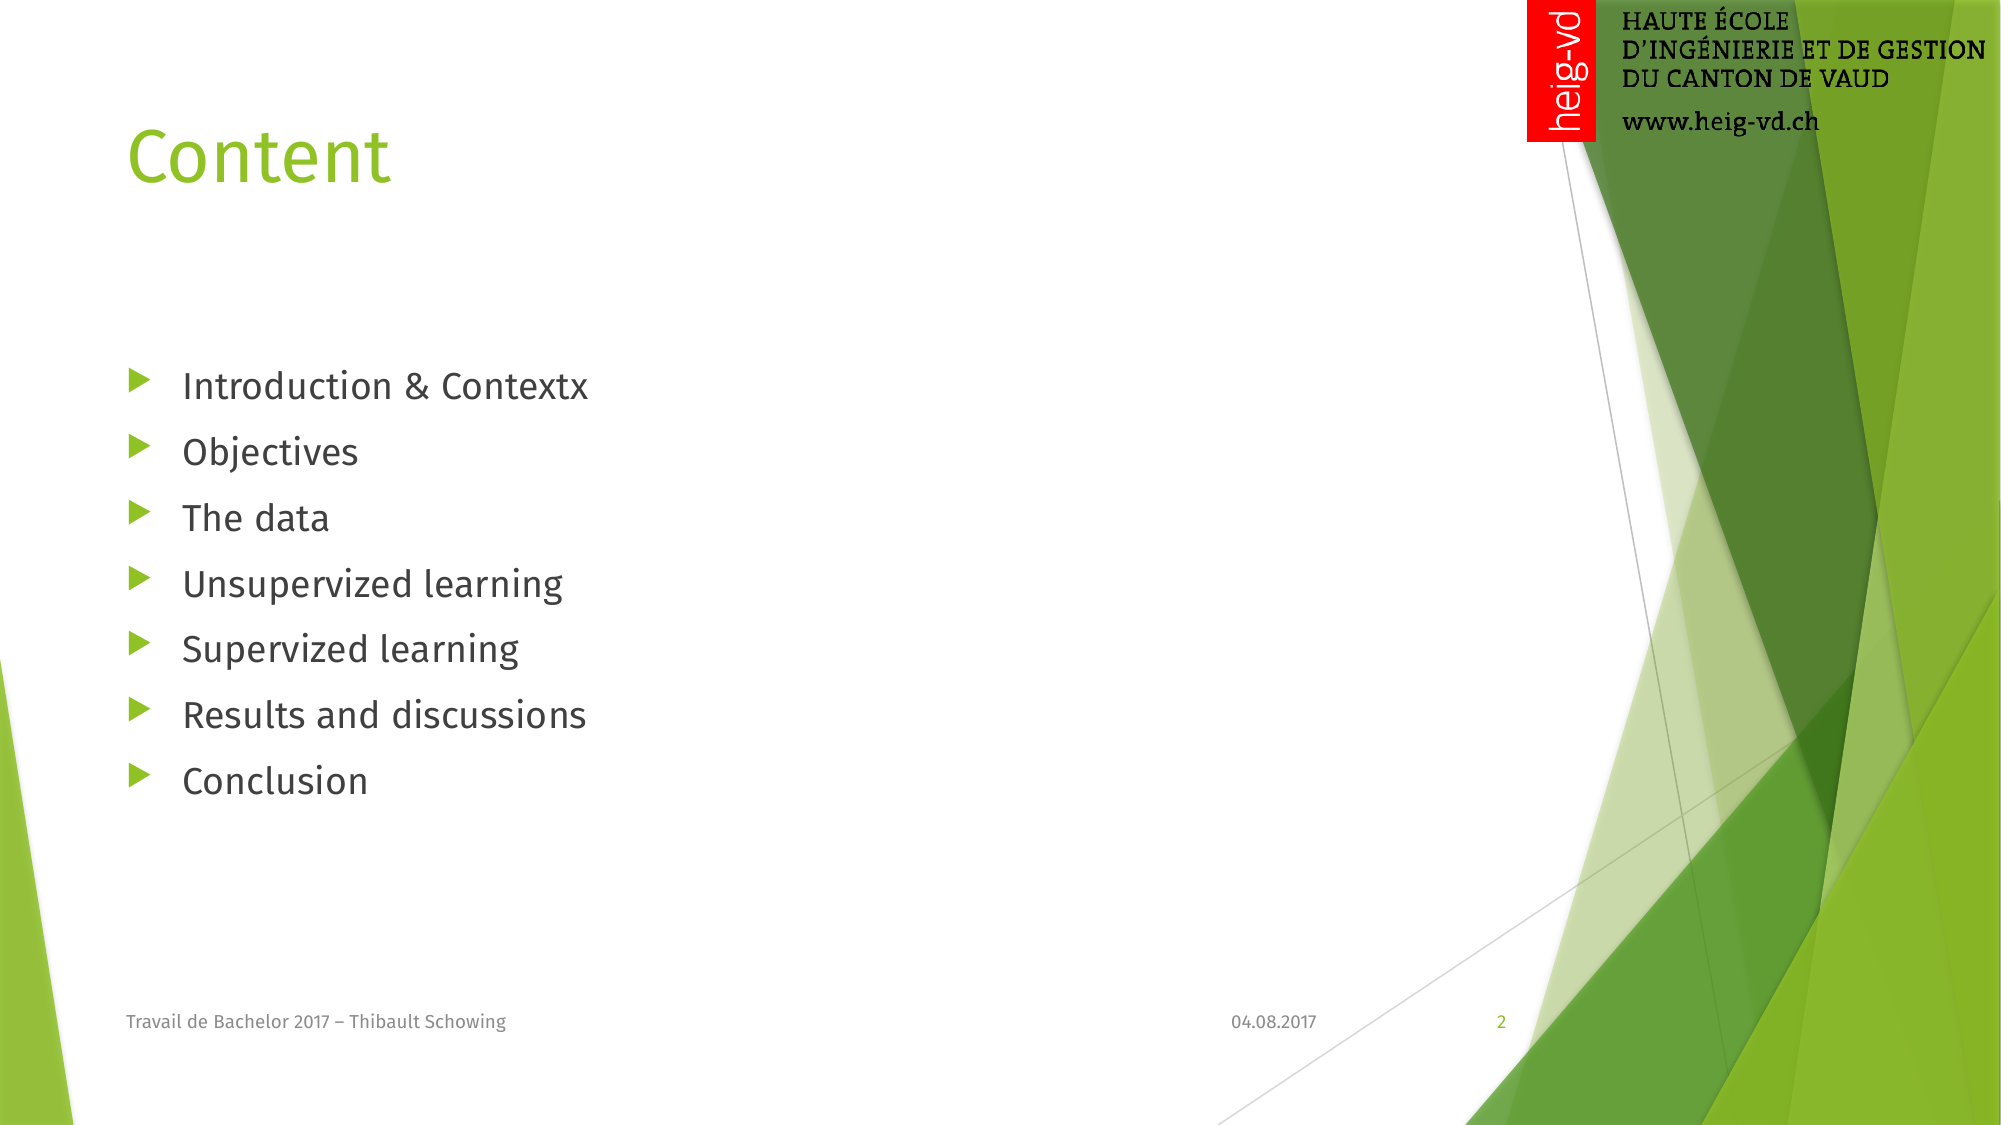

# Content
Introduction & Contextx
Objectives
The data
Unsupervized learning
Supervized learning
Results and discussions
Conclusion
Travail de Bachelor 2017 – Thibault Schowing
04.08.2017
2